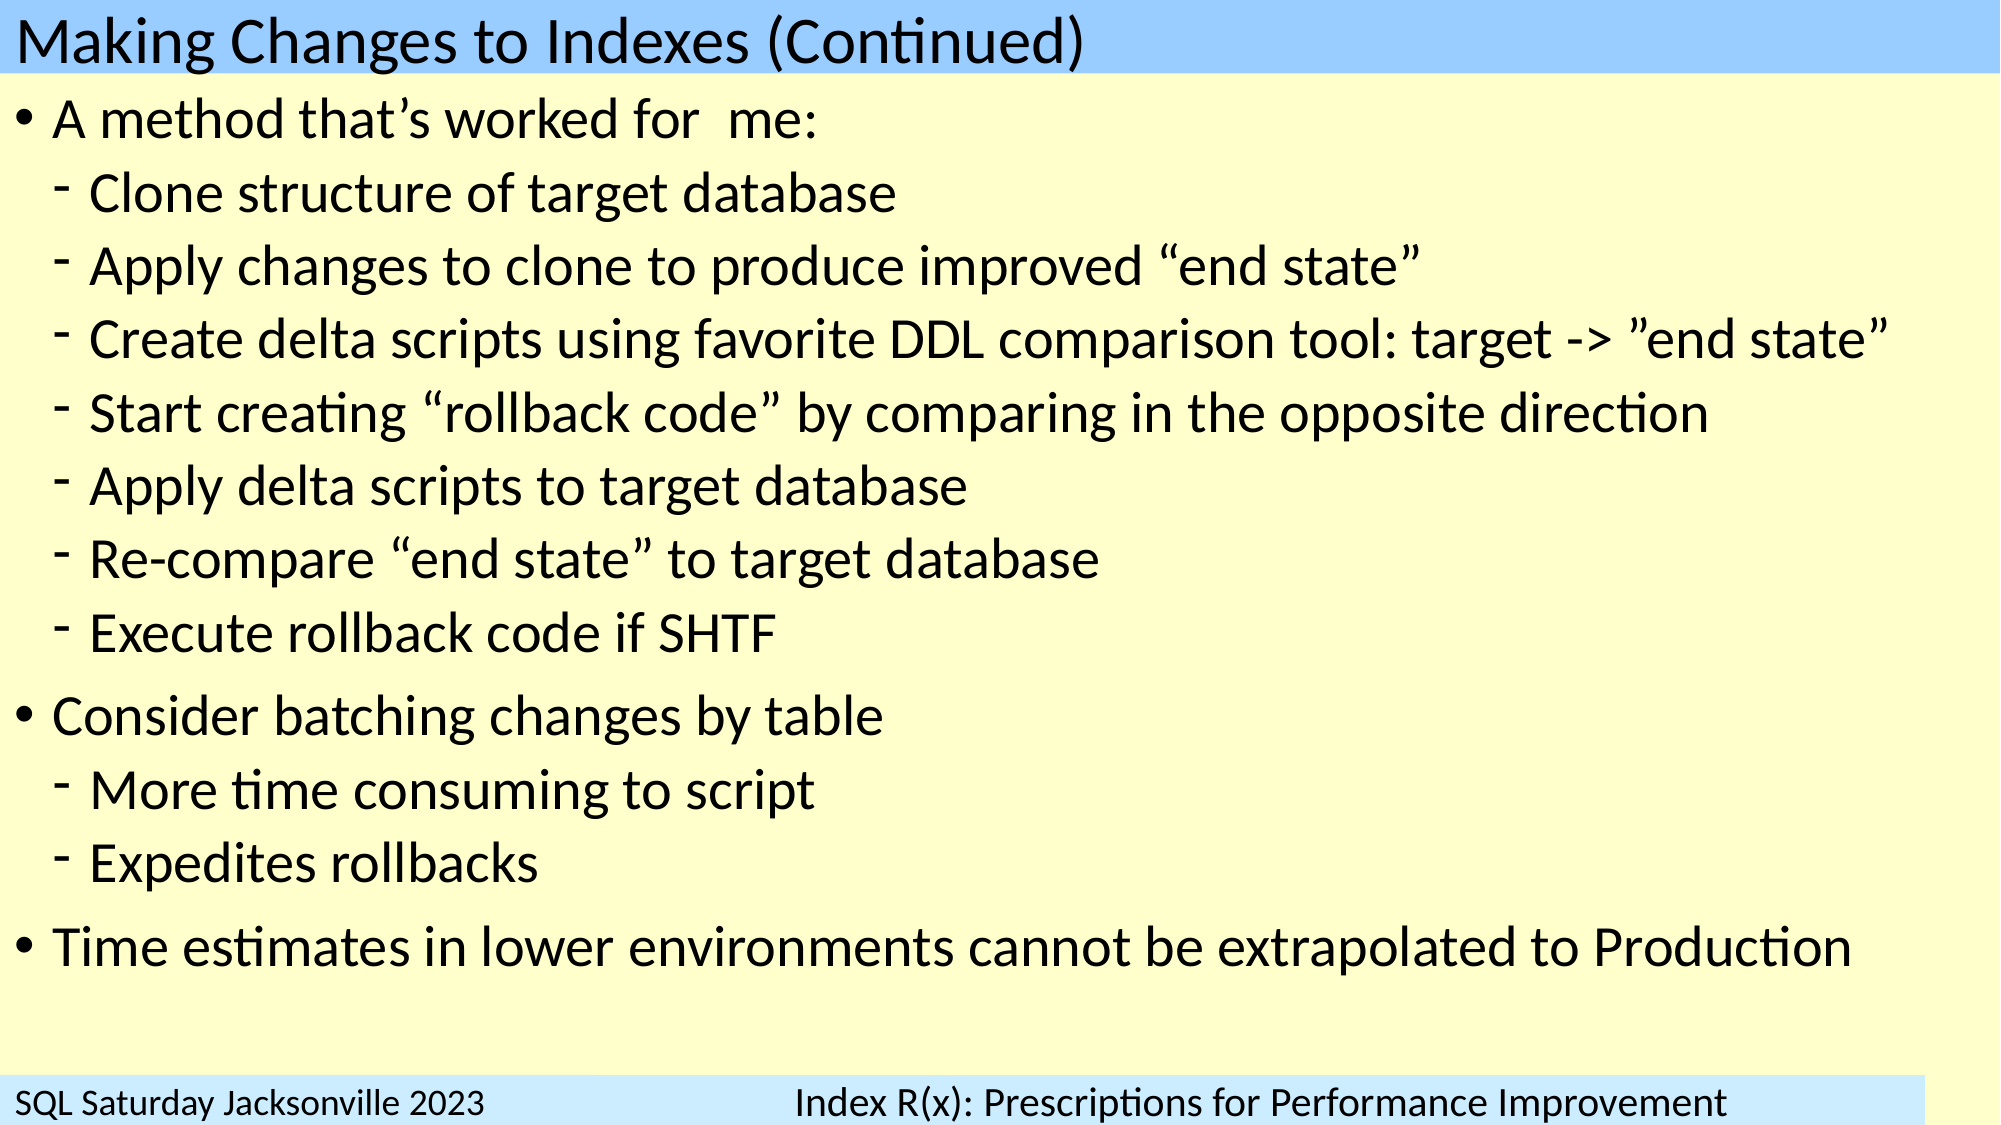

# Making Changes to Indexes (Continued)
A method that’s worked for  me:
Clone structure of target database
Apply changes to clone to produce improved “end state”
Create delta scripts using favorite DDL comparison tool: target -> ”end state”
Start creating “rollback code” by comparing in the opposite direction
Apply delta scripts to target database
Re-compare “end state” to target database
Execute rollback code if SHTF
Consider batching changes by table
More time consuming to script
Expedites rollbacks
Time estimates in lower environments cannot be extrapolated to Production